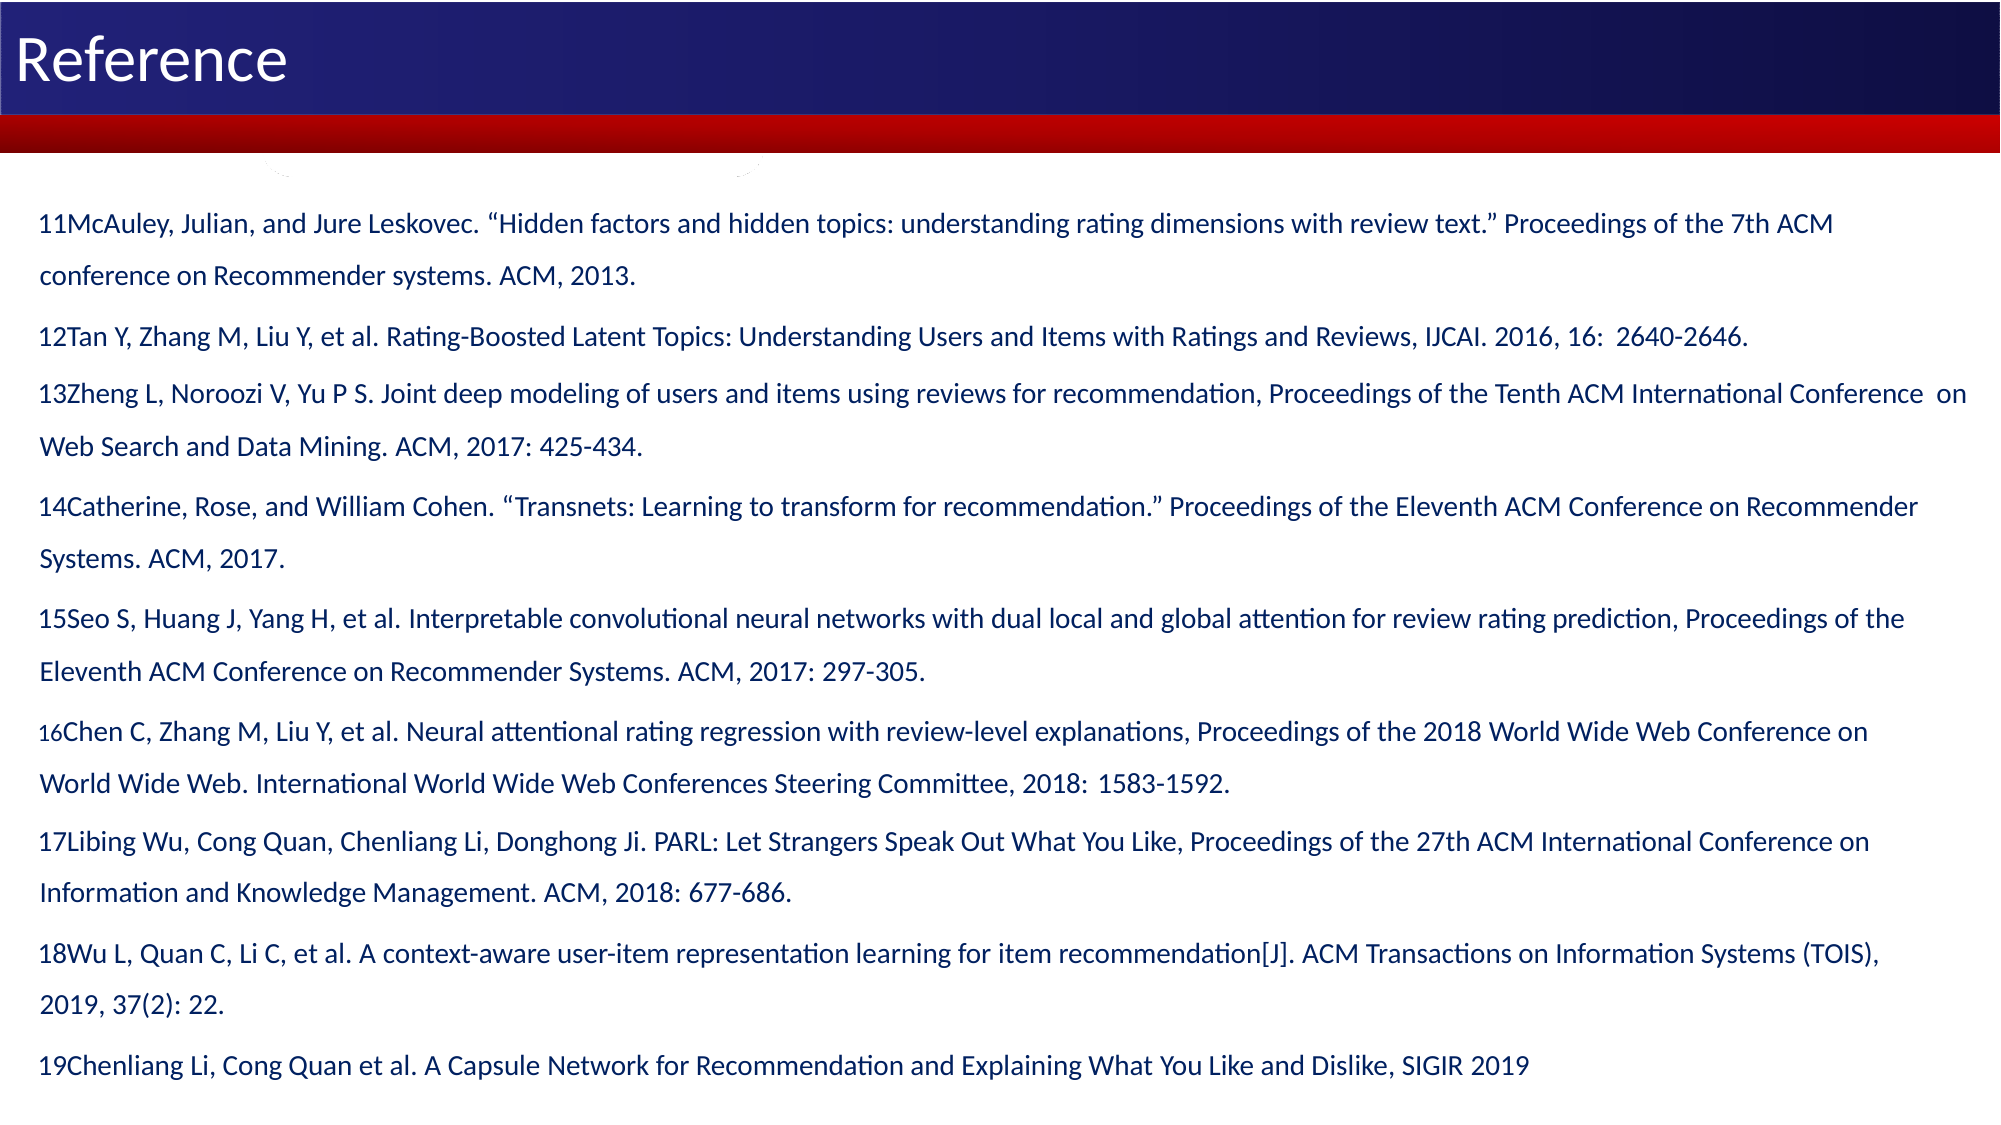

# Reference

McAuley, Julian, and Jure Leskovec. “Hidden factors and hidden topics: understanding rating dimensions with review text.” Proceedings of the 7th ACM  conference on Recommender systems. ACM, 2013.
Tan Y, Zhang M, Liu Y, et al. Rating-Boosted Latent Topics: Understanding Users and Items with Ratings and Reviews, IJCAI. 2016, 16: 2640-2646.
Zheng L, Noroozi V, Yu P S. Joint deep modeling of users and items using reviews for recommendation, Proceedings of the Tenth ACM International Conference  on Web Search and Data Mining. ACM, 2017: 425-434.
Catherine, Rose, and William Cohen. “Transnets: Learning to transform for recommendation.” Proceedings of the Eleventh ACM Conference on Recommender  Systems. ACM, 2017.
Seo S, Huang J, Yang H, et al. Interpretable convolutional neural networks with dual local and global attention for review rating prediction, Proceedings of the  Eleventh ACM Conference on Recommender Systems. ACM, 2017: 297-305.
Chen C, Zhang M, Liu Y, et al. Neural attentional rating regression with review-level explanations, Proceedings of the 2018 World Wide Web Conference on  World Wide Web. International World Wide Web Conferences Steering Committee, 2018: 1583-1592.
Libing Wu, Cong Quan, Chenliang Li, Donghong Ji. PARL: Let Strangers Speak Out What You Like, Proceedings of the 27th ACM International Conference on  Information and Knowledge Management. ACM, 2018: 677-686.
Wu L, Quan C, Li C, et al. A context-aware user-item representation learning for item recommendation[J]. ACM Transactions on Information Systems (TOIS),  2019, 37(2): 22.
Chenliang Li, Cong Quan et al. A Capsule Network for Recommendation and Explaining What You Like and Dislike, SIGIR 2019